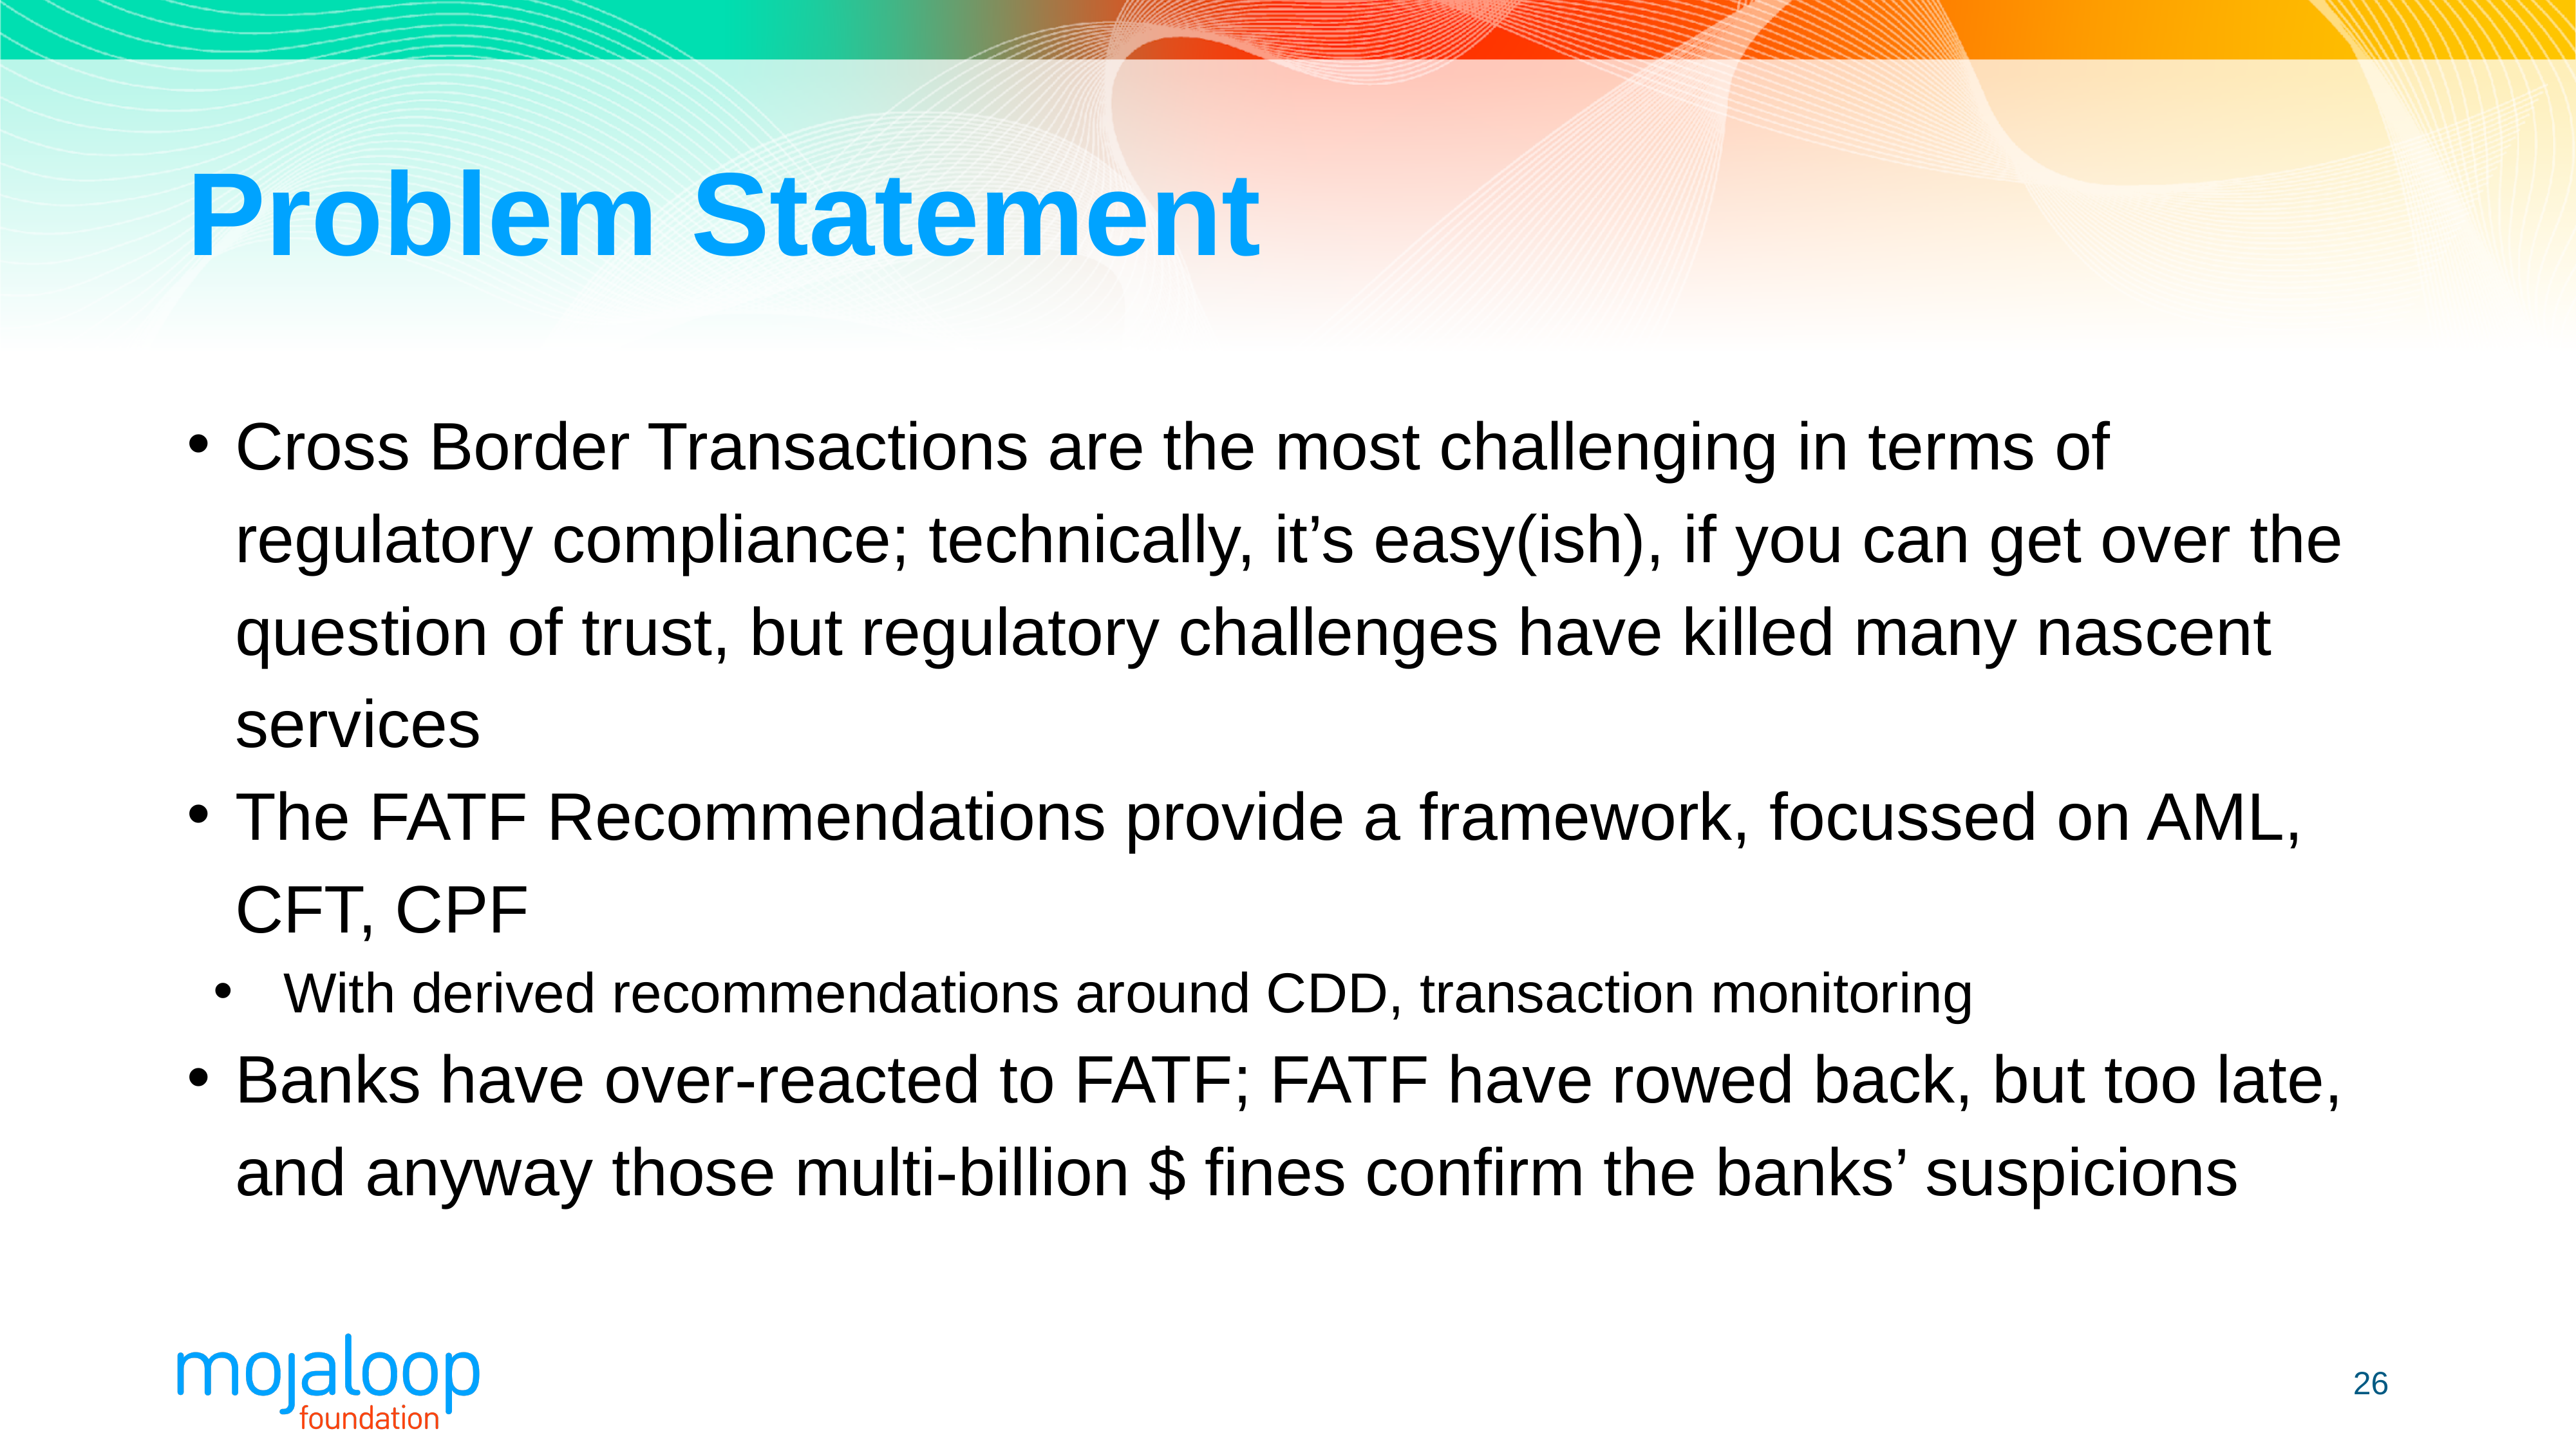

# Problem Statement
Cross Border Transactions are the most challenging in terms of regulatory compliance; technically, it’s easy(ish), if you can get over the question of trust, but regulatory challenges have killed many nascent services
The FATF Recommendations provide a framework, focussed on AML, CFT, CPF
With derived recommendations around CDD, transaction monitoring
Banks have over-reacted to FATF; FATF have rowed back, but too late, and anyway those multi-billion $ fines confirm the banks’ suspicions

26